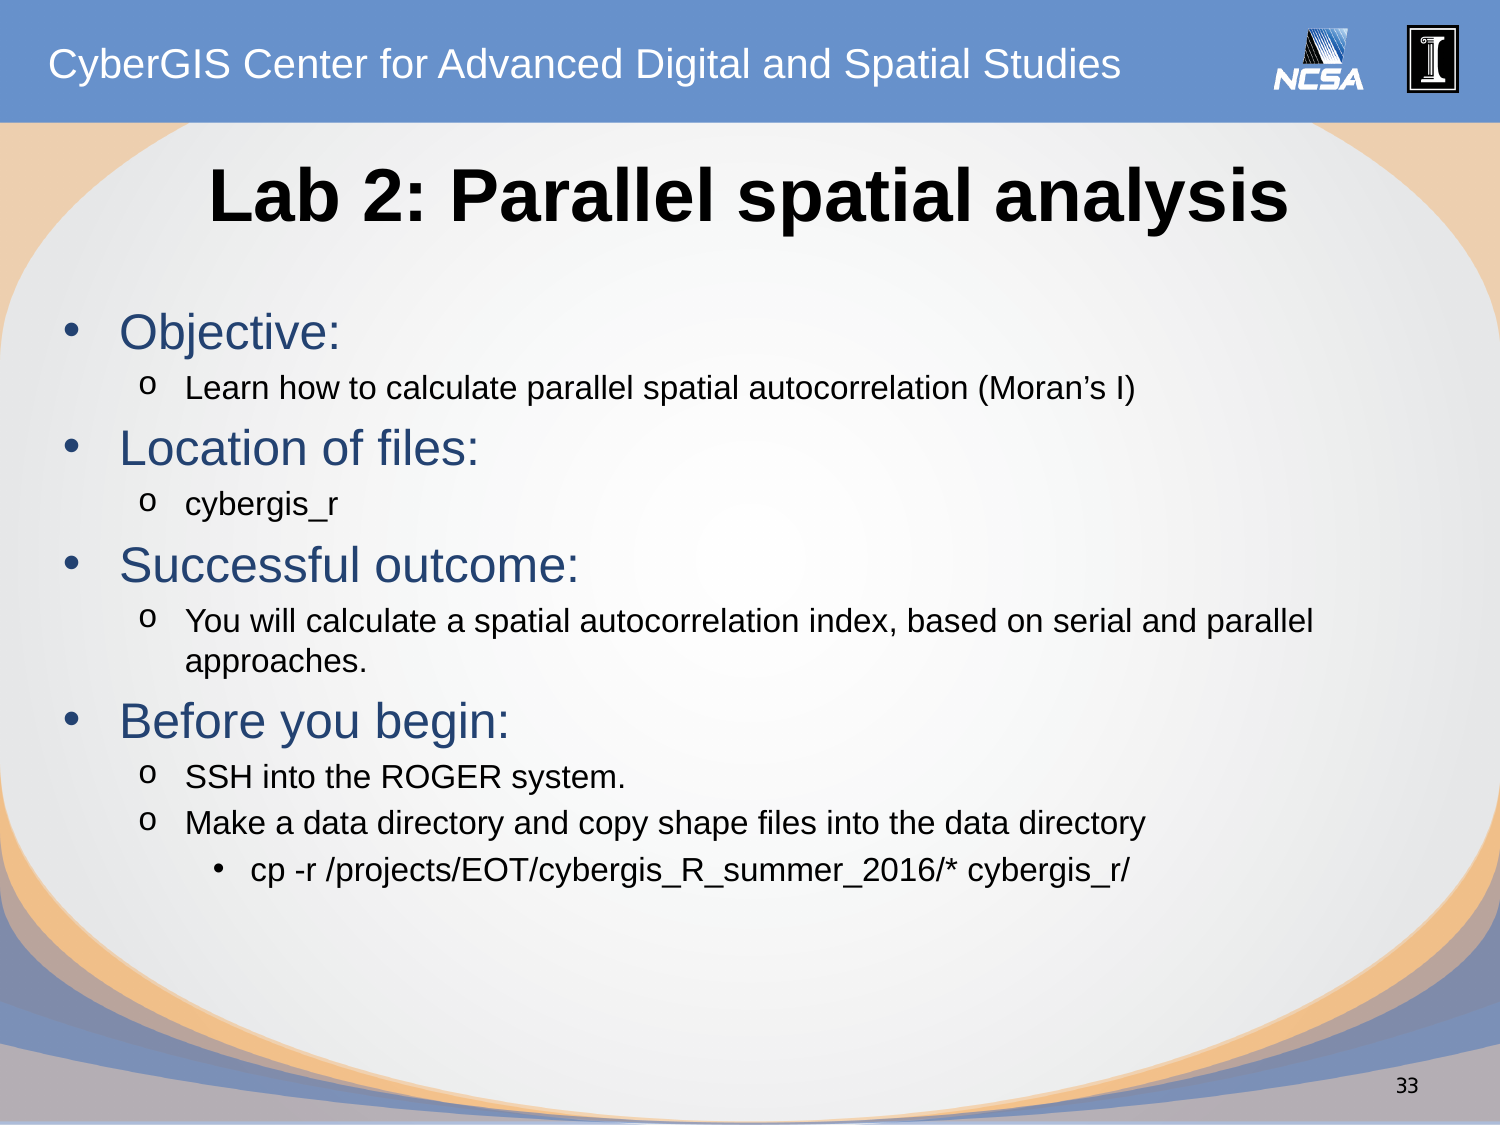

# Lab 2: Parallel spatial analysis
Objective:
Learn how to calculate parallel spatial autocorrelation (Moran’s I)
Location of files:
cybergis_r
Successful outcome:
You will calculate a spatial autocorrelation index, based on serial and parallel approaches.
Before you begin:
SSH into the ROGER system.
Make a data directory and copy shape files into the data directory
cp -r /projects/EOT/cybergis_R_summer_2016/* cybergis_r/

33